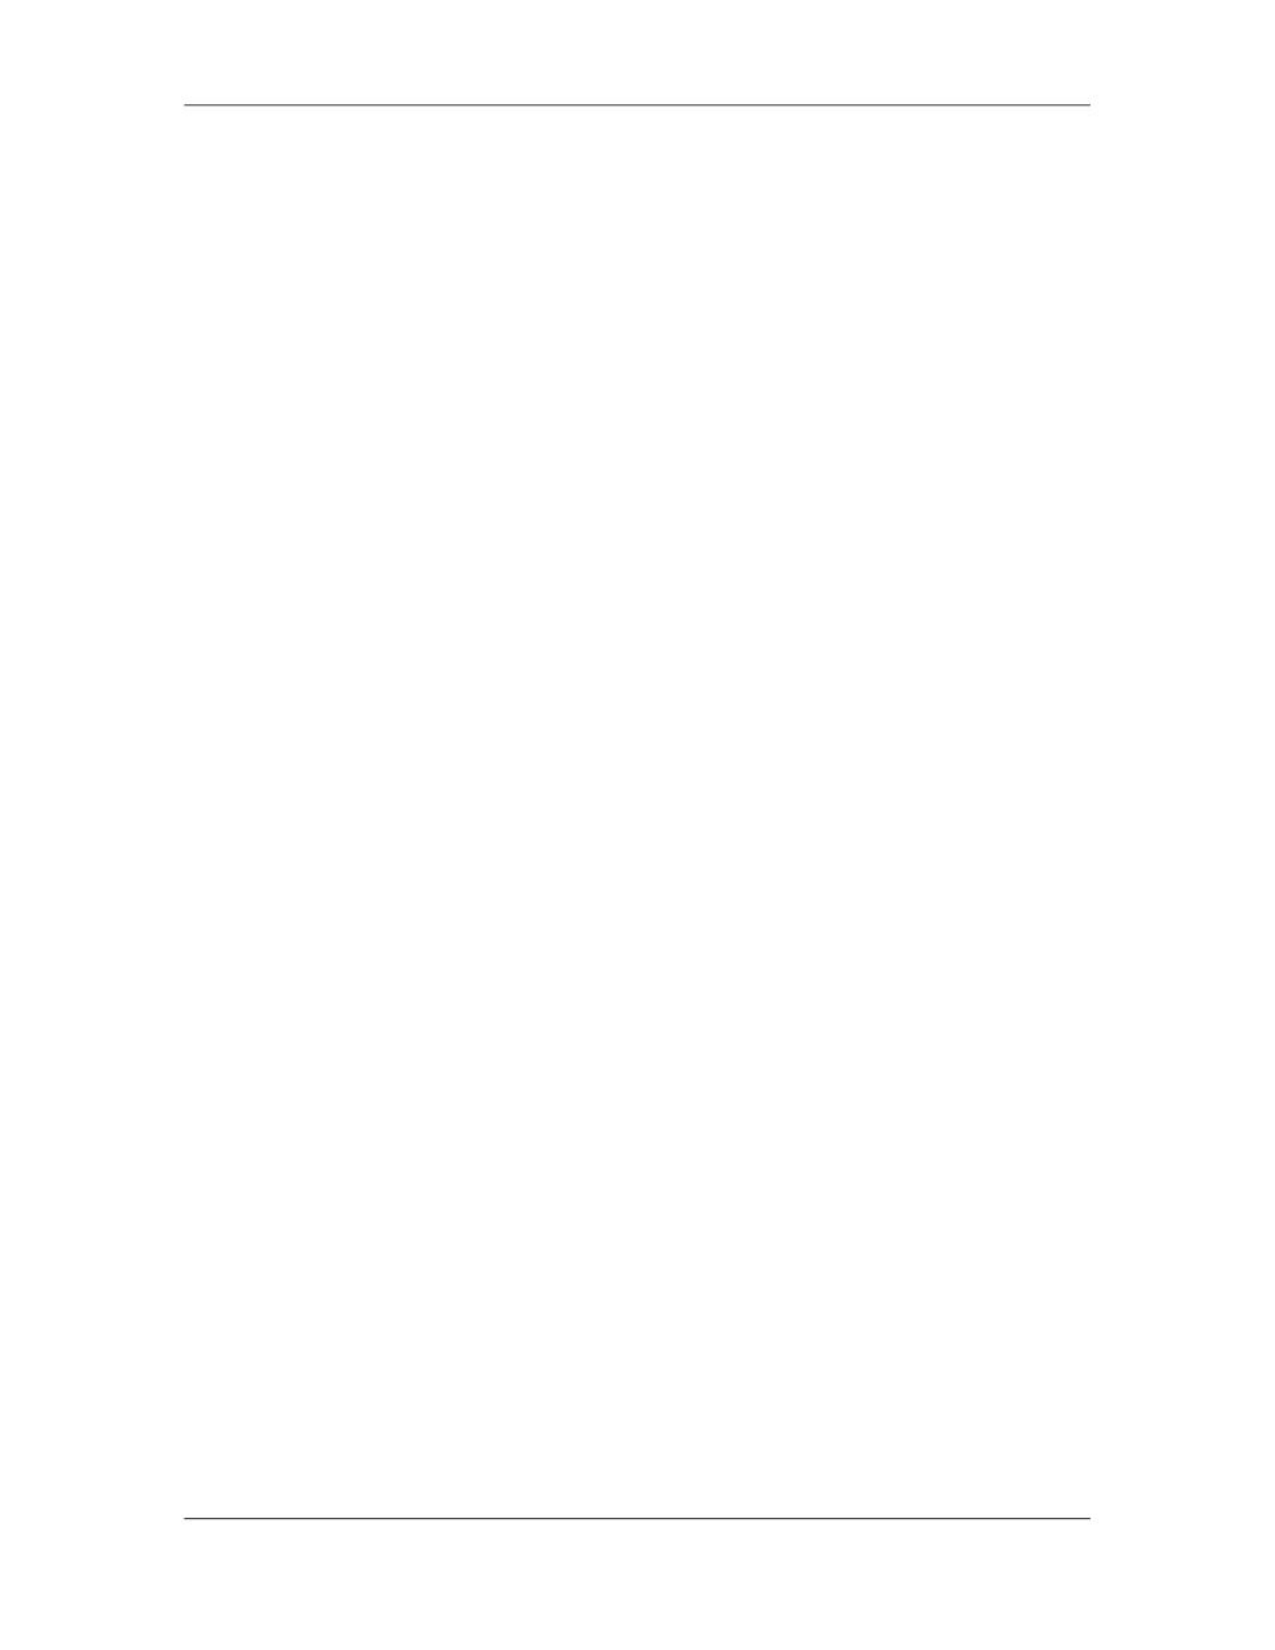

Software Project Management (CS615)

																																																																																																																																																																																																																														LECTURE # 29

																																																																																																																																																																																																																										6. ESTIMATION

																																																																											6.1 															Estimation - Concepts

																																																																																																									Watts Humphrey in his book, Managing the Software process, has said, “If you

																																																																																																									don’t know where you are, a map won’t help.” This saying is very relevant while

																																																																																																									dealing with software project estimation. In a software project, unless you are sure

																																																																																																									that your estimation is accurate, you cannot make much progress.

																																																																																																									Estimation of factors such as cost, effort, risks, and resources is crucial. It gives

																																																																																																									you a fair idea of the size of the project. You can use the information about size to

																																																																																																									estimate the cost, effort, and duration of the project. This further helps plan for

																																																																																																									resources and schedule the project.

																																																																																																									In the early days of computing, software costs constituted a small percentage of

																																																																																																									the overall computer-based system cost. An order of magnitude error in estimates

																																																																																																									of software cost had relatively little impact.

																																																																																																									Today, software is the most expensive element of virtually all computer-based

																																																																																																									systems. For complex, custom systems, a large increased cost estimation error can

																																																																																																									make the difference between profit and loss. Cost overrun can be disastrous for

																																																																																																									the developer.

																																																																																																									Software cost and effort estimation will never be an exact science. Too many

																																																																																																									variables - human, technical, environmental, political - can affect the ultimate cost
																																																																																																									of software and effort applied to develop it.

																																																																																																									However, software project estimation can be transformed from a black art to a

																																																																																																									series of systematic steps that provide estimates with acceptable risk.

																																																																																																									To achieve reliable cost and effort estimates, a number of options arise:

																																																																																																									1.							Delay estimation until late in the project (obviously, we can achieve 	100%
																																																																																																																								accurate estimates after the project is complete!).

																																																																																																									2.							Base estimates on similar projects that have already been completed.
																																																																																																									3.							Use relatively simple decomposition techniques to generate project cost and

																																																																																																																								effort estimates.
																																																																																																									4.							Use one or more empirical models for software cost and effort estimation.

																																																																																																									Unfortunately, the first option, however attractive, is not practical. Cost estimates

																																																																																																									must be provided 'up front.' However, we should recognize that the longer we

																																																																																						                                                                                                                                 222

																																																																																																																																																																																						© Copyright Virtual University of Pakistan